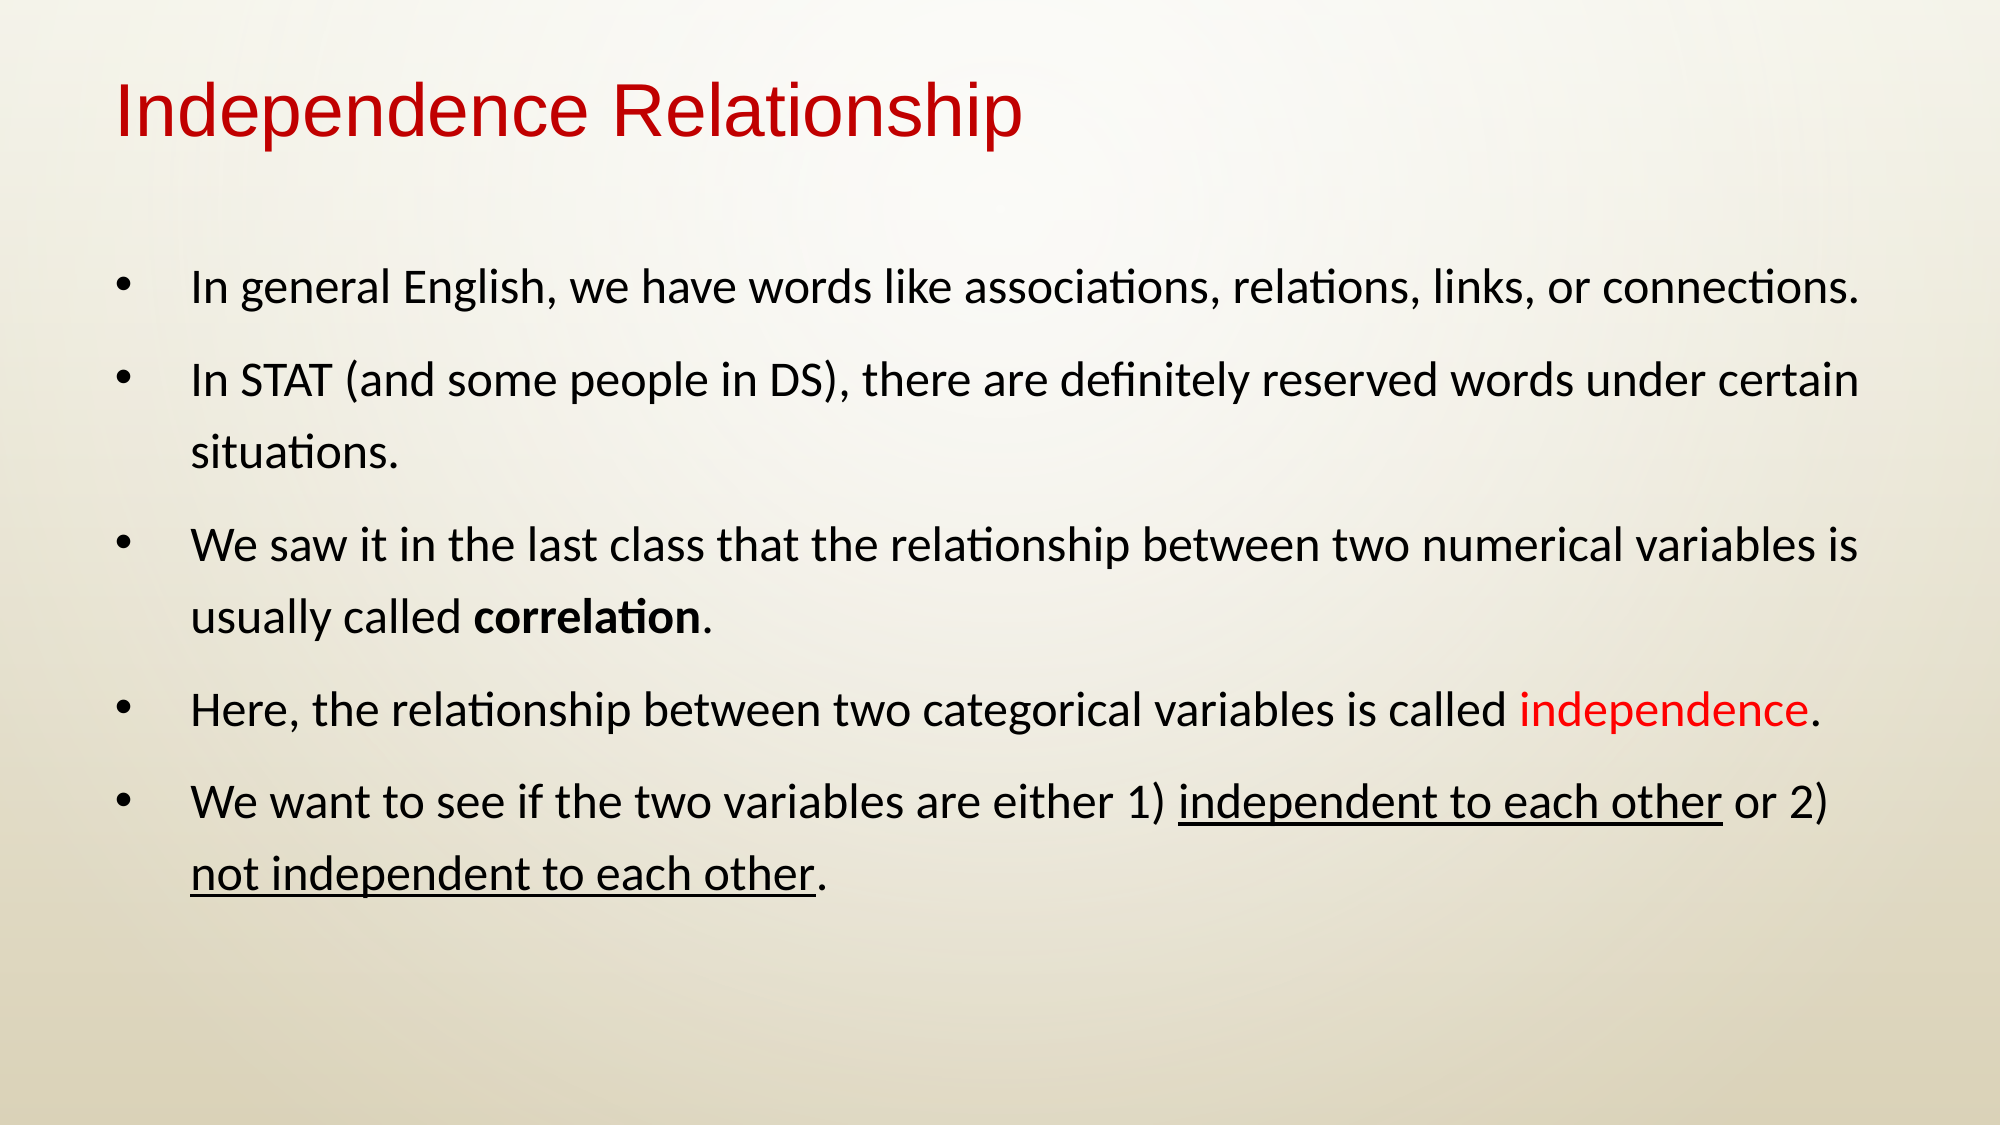

# Independence Relationship
In general English, we have words like associations, relations, links, or connections.
In STAT (and some people in DS), there are definitely reserved words under certain situations.
We saw it in the last class that the relationship between two numerical variables is usually called correlation.
Here, the relationship between two categorical variables is called independence.
We want to see if the two variables are either 1) independent to each other or 2) not independent to each other.